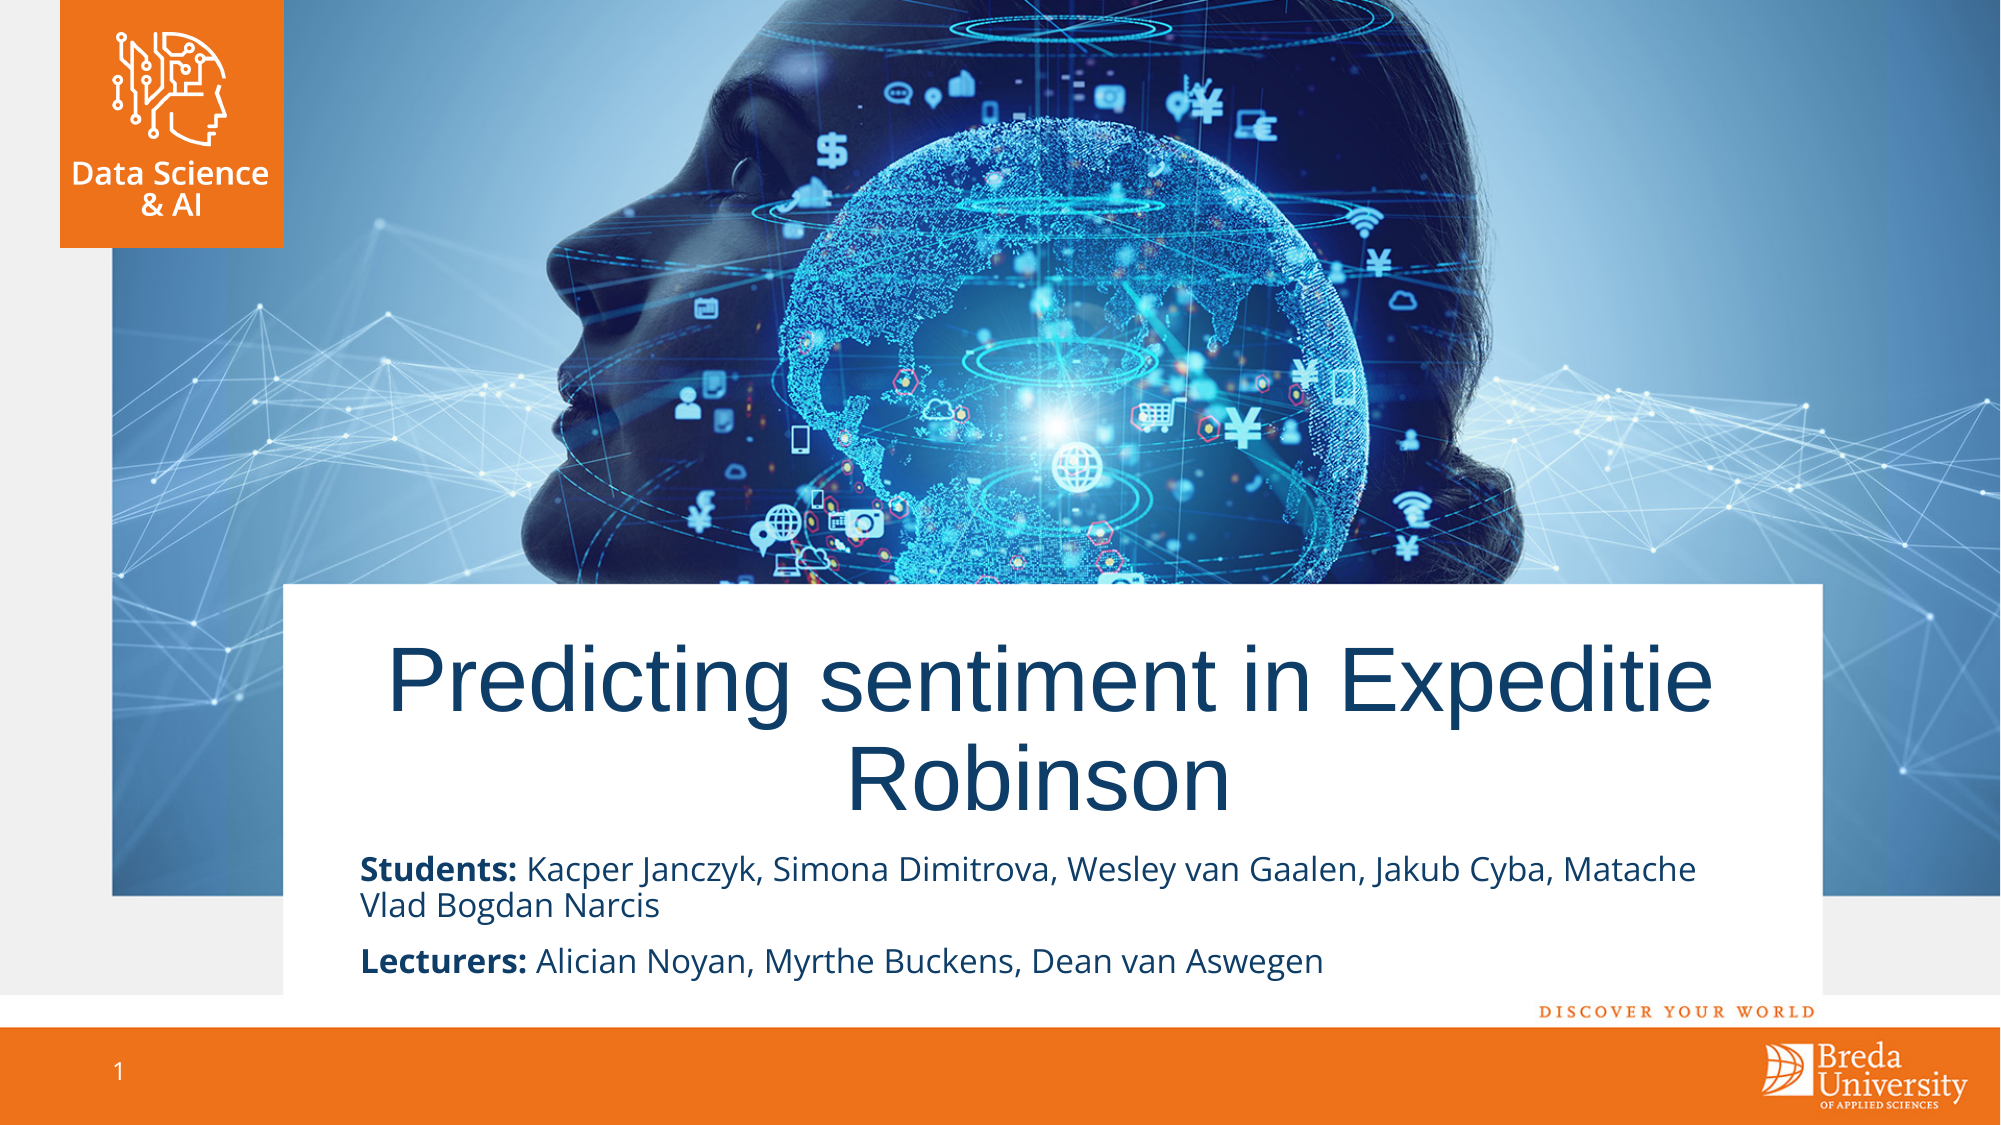

# Predicting sentiment in Expeditie Robinson
Students: Kacper Janczyk, Simona Dimitrova, Wesley van Gaalen, Jakub Cyba, Matache Vlad Bogdan Narcis
Lecturers: Alician Noyan, Myrthe Buckens, Dean van Aswegen
1